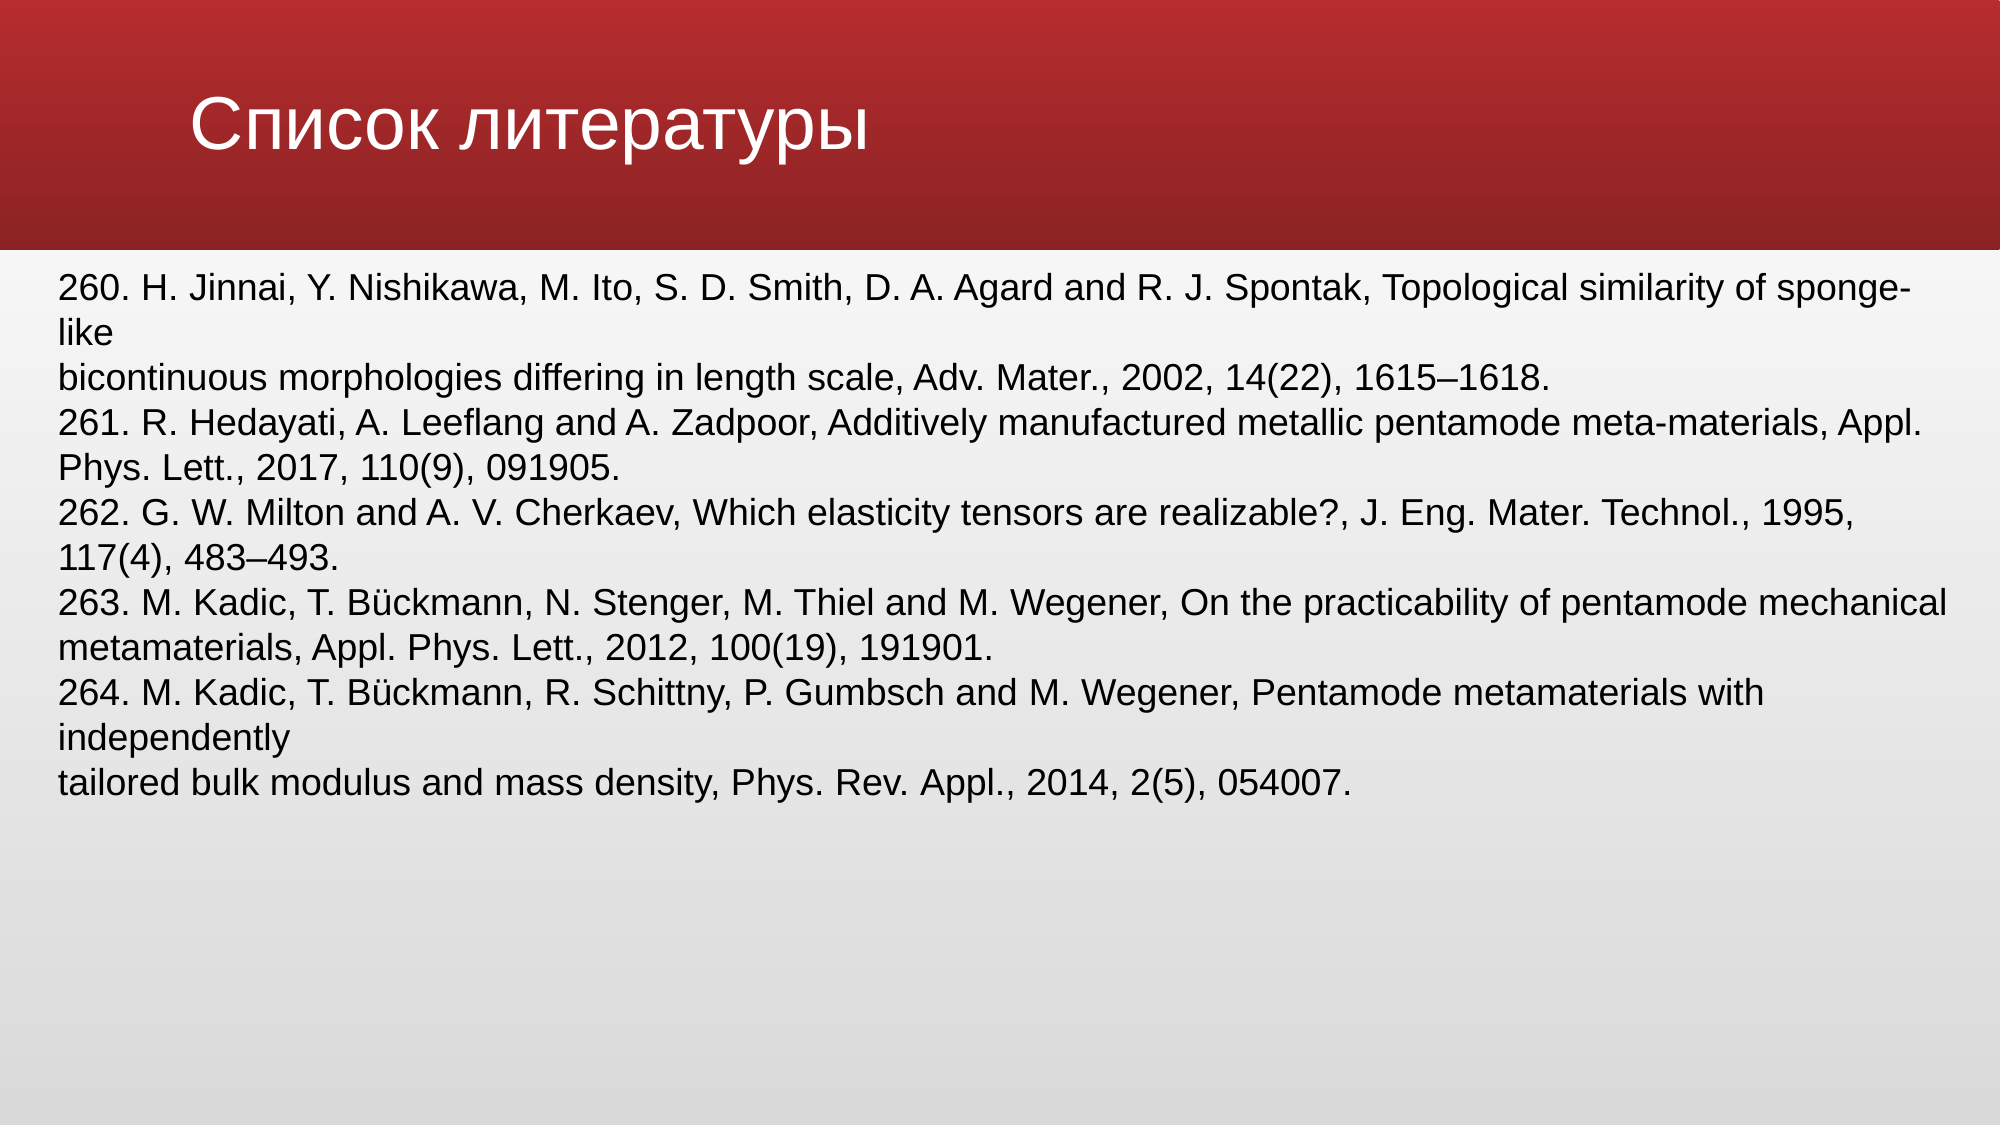

# Список литературы
260. H. Jinnai, Y. Nishikawa, M. Ito, S. D. Smith, D. A. Agard and R. J. Spontak, Topological similarity of sponge-like
bicontinuous morphologies differing in length scale, Adv. Mater., 2002, 14(22), 1615–1618.
261. R. Hedayati, A. Leeflang and A. Zadpoor, Additively manufactured metallic pentamode meta-materials, Appl. Phys. Lett., 2017, 110(9), 091905.
262. G. W. Milton and A. V. Cherkaev, Which elasticity tensors are realizable?, J. Eng. Mater. Technol., 1995, 117(4), 483–493.
263. M. Kadic, T. Bückmann, N. Stenger, M. Thiel and M. Wegener, On the practicability of pentamode mechanical
metamaterials, Appl. Phys. Lett., 2012, 100(19), 191901.
264. M. Kadic, T. Bückmann, R. Schittny, P. Gumbsch and M. Wegener, Pentamode metamaterials with independently
tailored bulk modulus and mass density, Phys. Rev. Appl., 2014, 2(5), 054007.